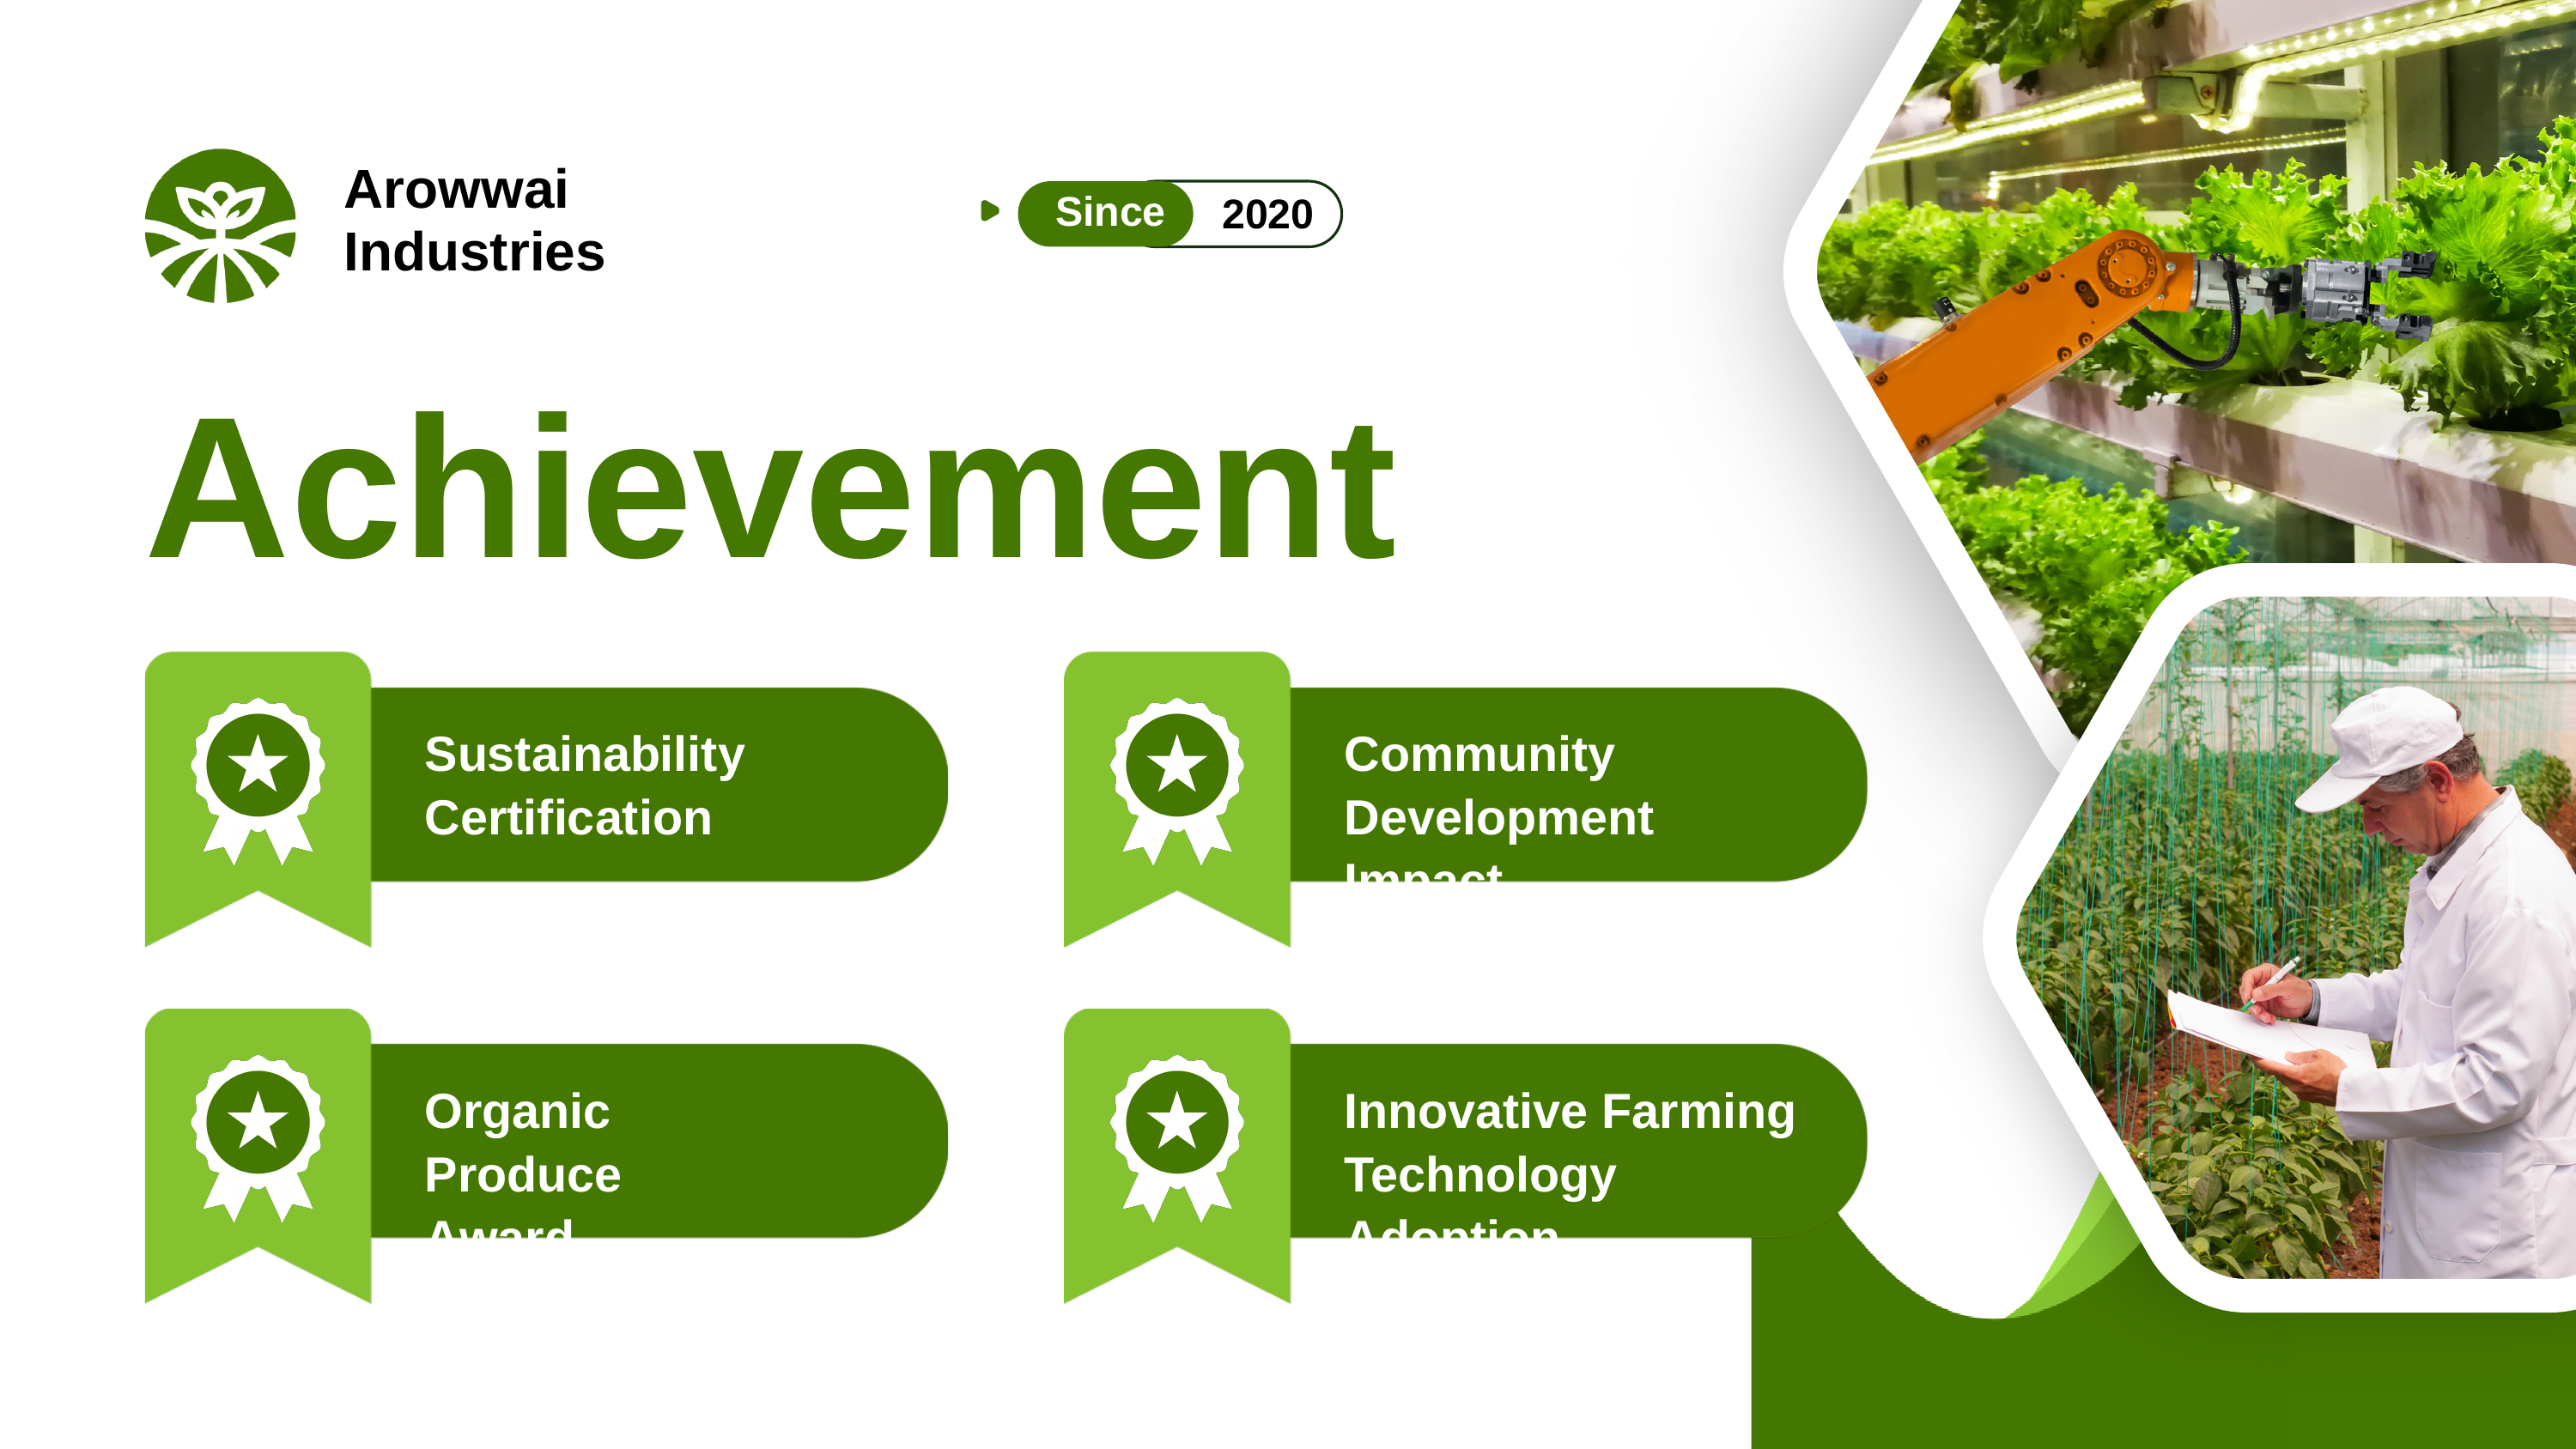

Arowwai Industries

Since
2020

Achievement

Sustainability Certification
Community Development Impact

Organic Produce Award
Innovative Farming Technology Adoption